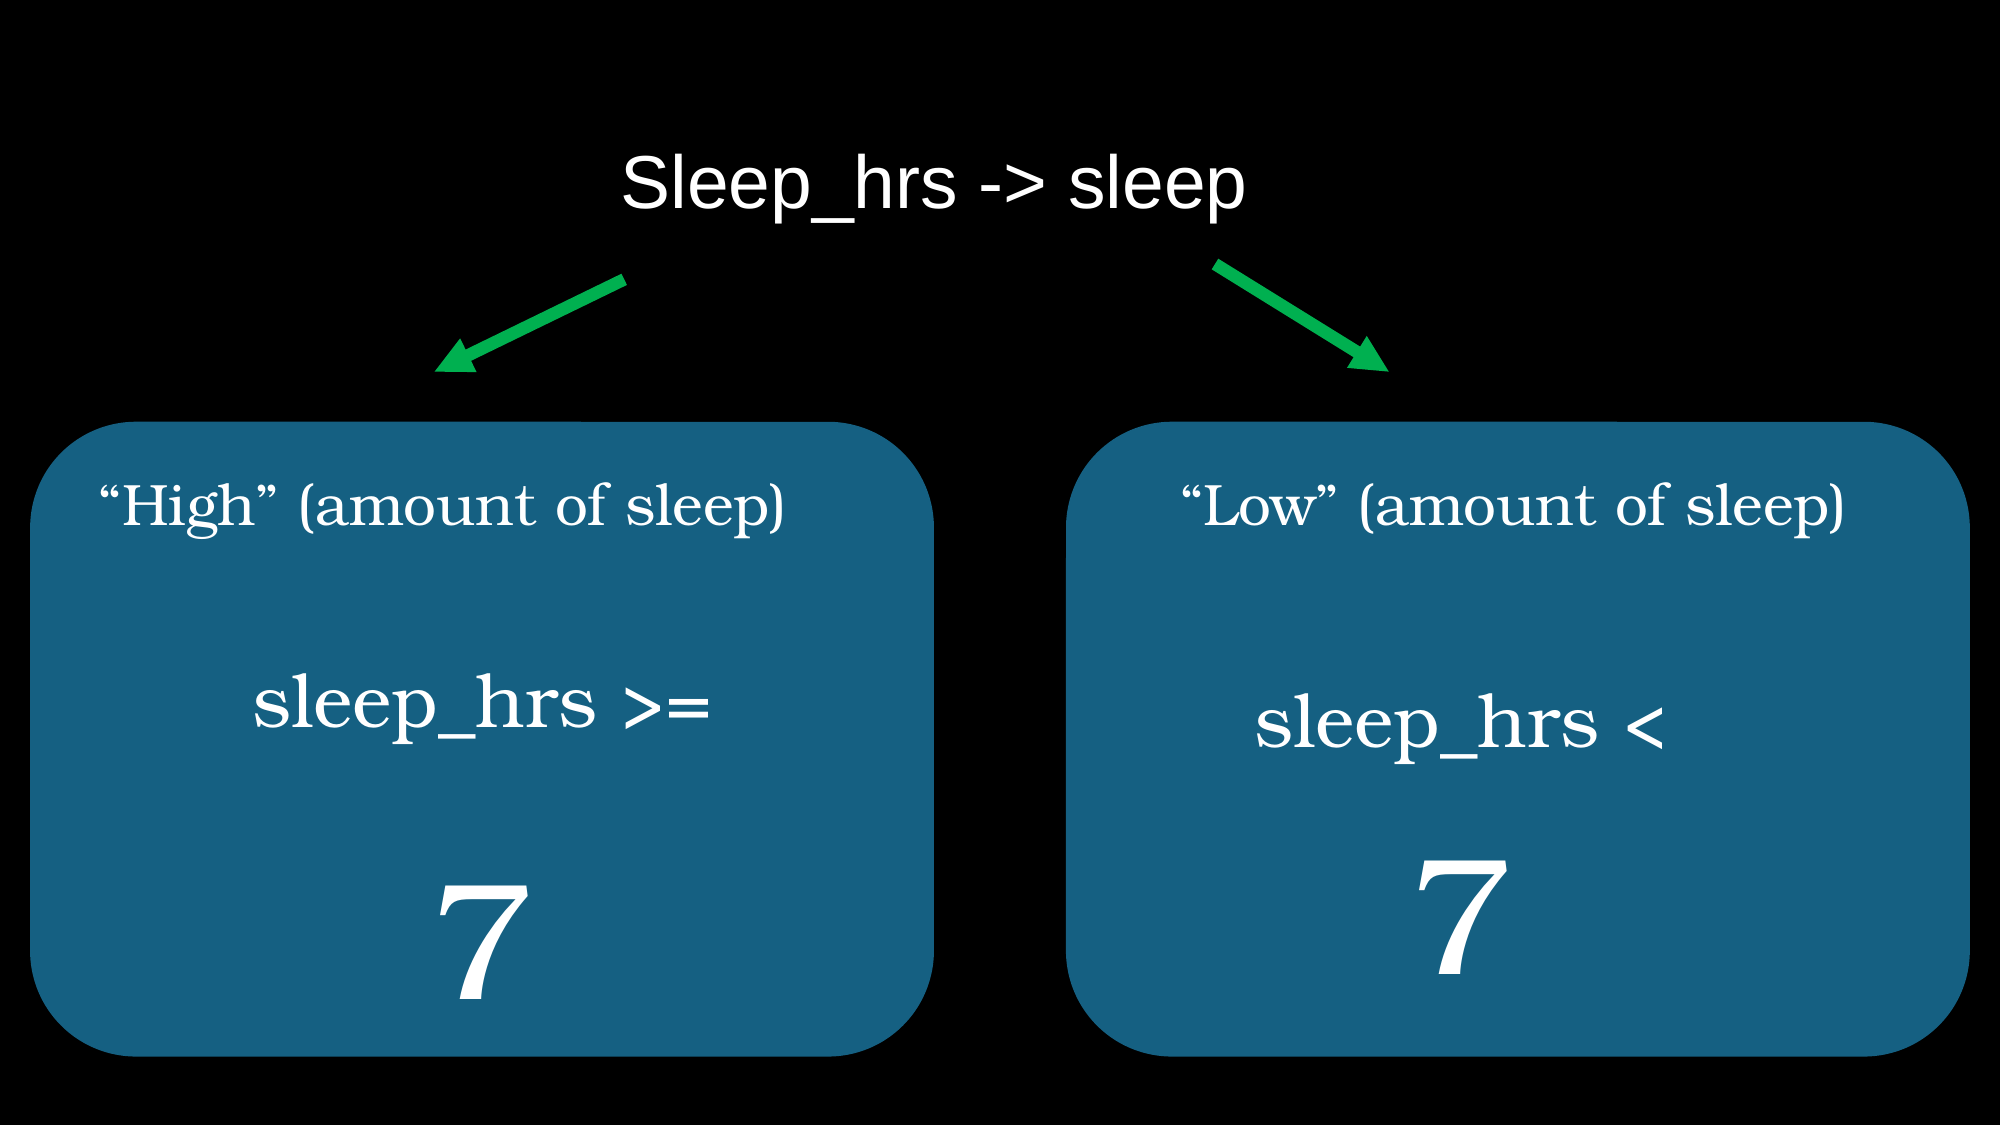

Sleep_hrs -> sleep

“High” (amount of sleep)
“Low” (amount of sleep)
sleep_hrs >=

7
sleep_hrs <

7